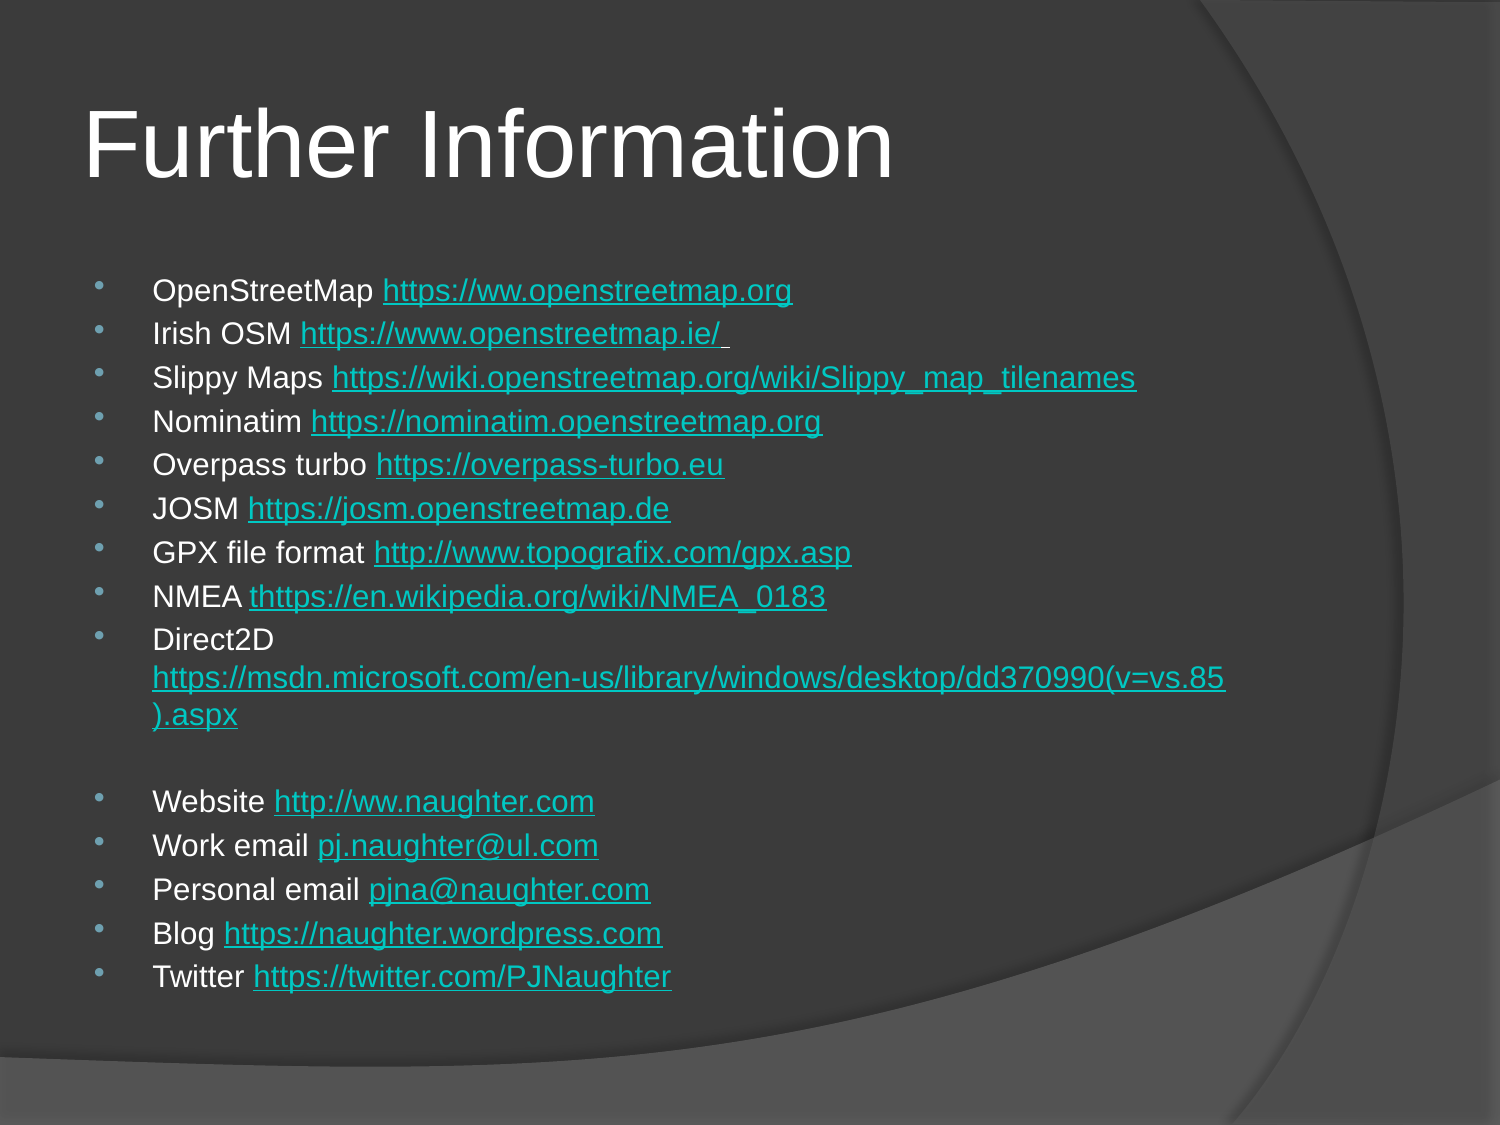

# Further Information
OpenStreetMap https://ww.openstreetmap.org
Irish OSM https://www.openstreetmap.ie/
Slippy Maps https://wiki.openstreetmap.org/wiki/Slippy_map_tilenames
Nominatim https://nominatim.openstreetmap.org
Overpass turbo https://overpass-turbo.eu
JOSM https://josm.openstreetmap.de
GPX file format http://www.topografix.com/gpx.asp
NMEA thttps://en.wikipedia.org/wiki/NMEA_0183
Direct2D https://msdn.microsoft.com/en-us/library/windows/desktop/dd370990(v=vs.85).aspx

Website http://ww.naughter.com
Work email pj.naughter@ul.com
Personal email pjna@naughter.com
Blog https://naughter.wordpress.com
Twitter https://twitter.com/PJNaughter